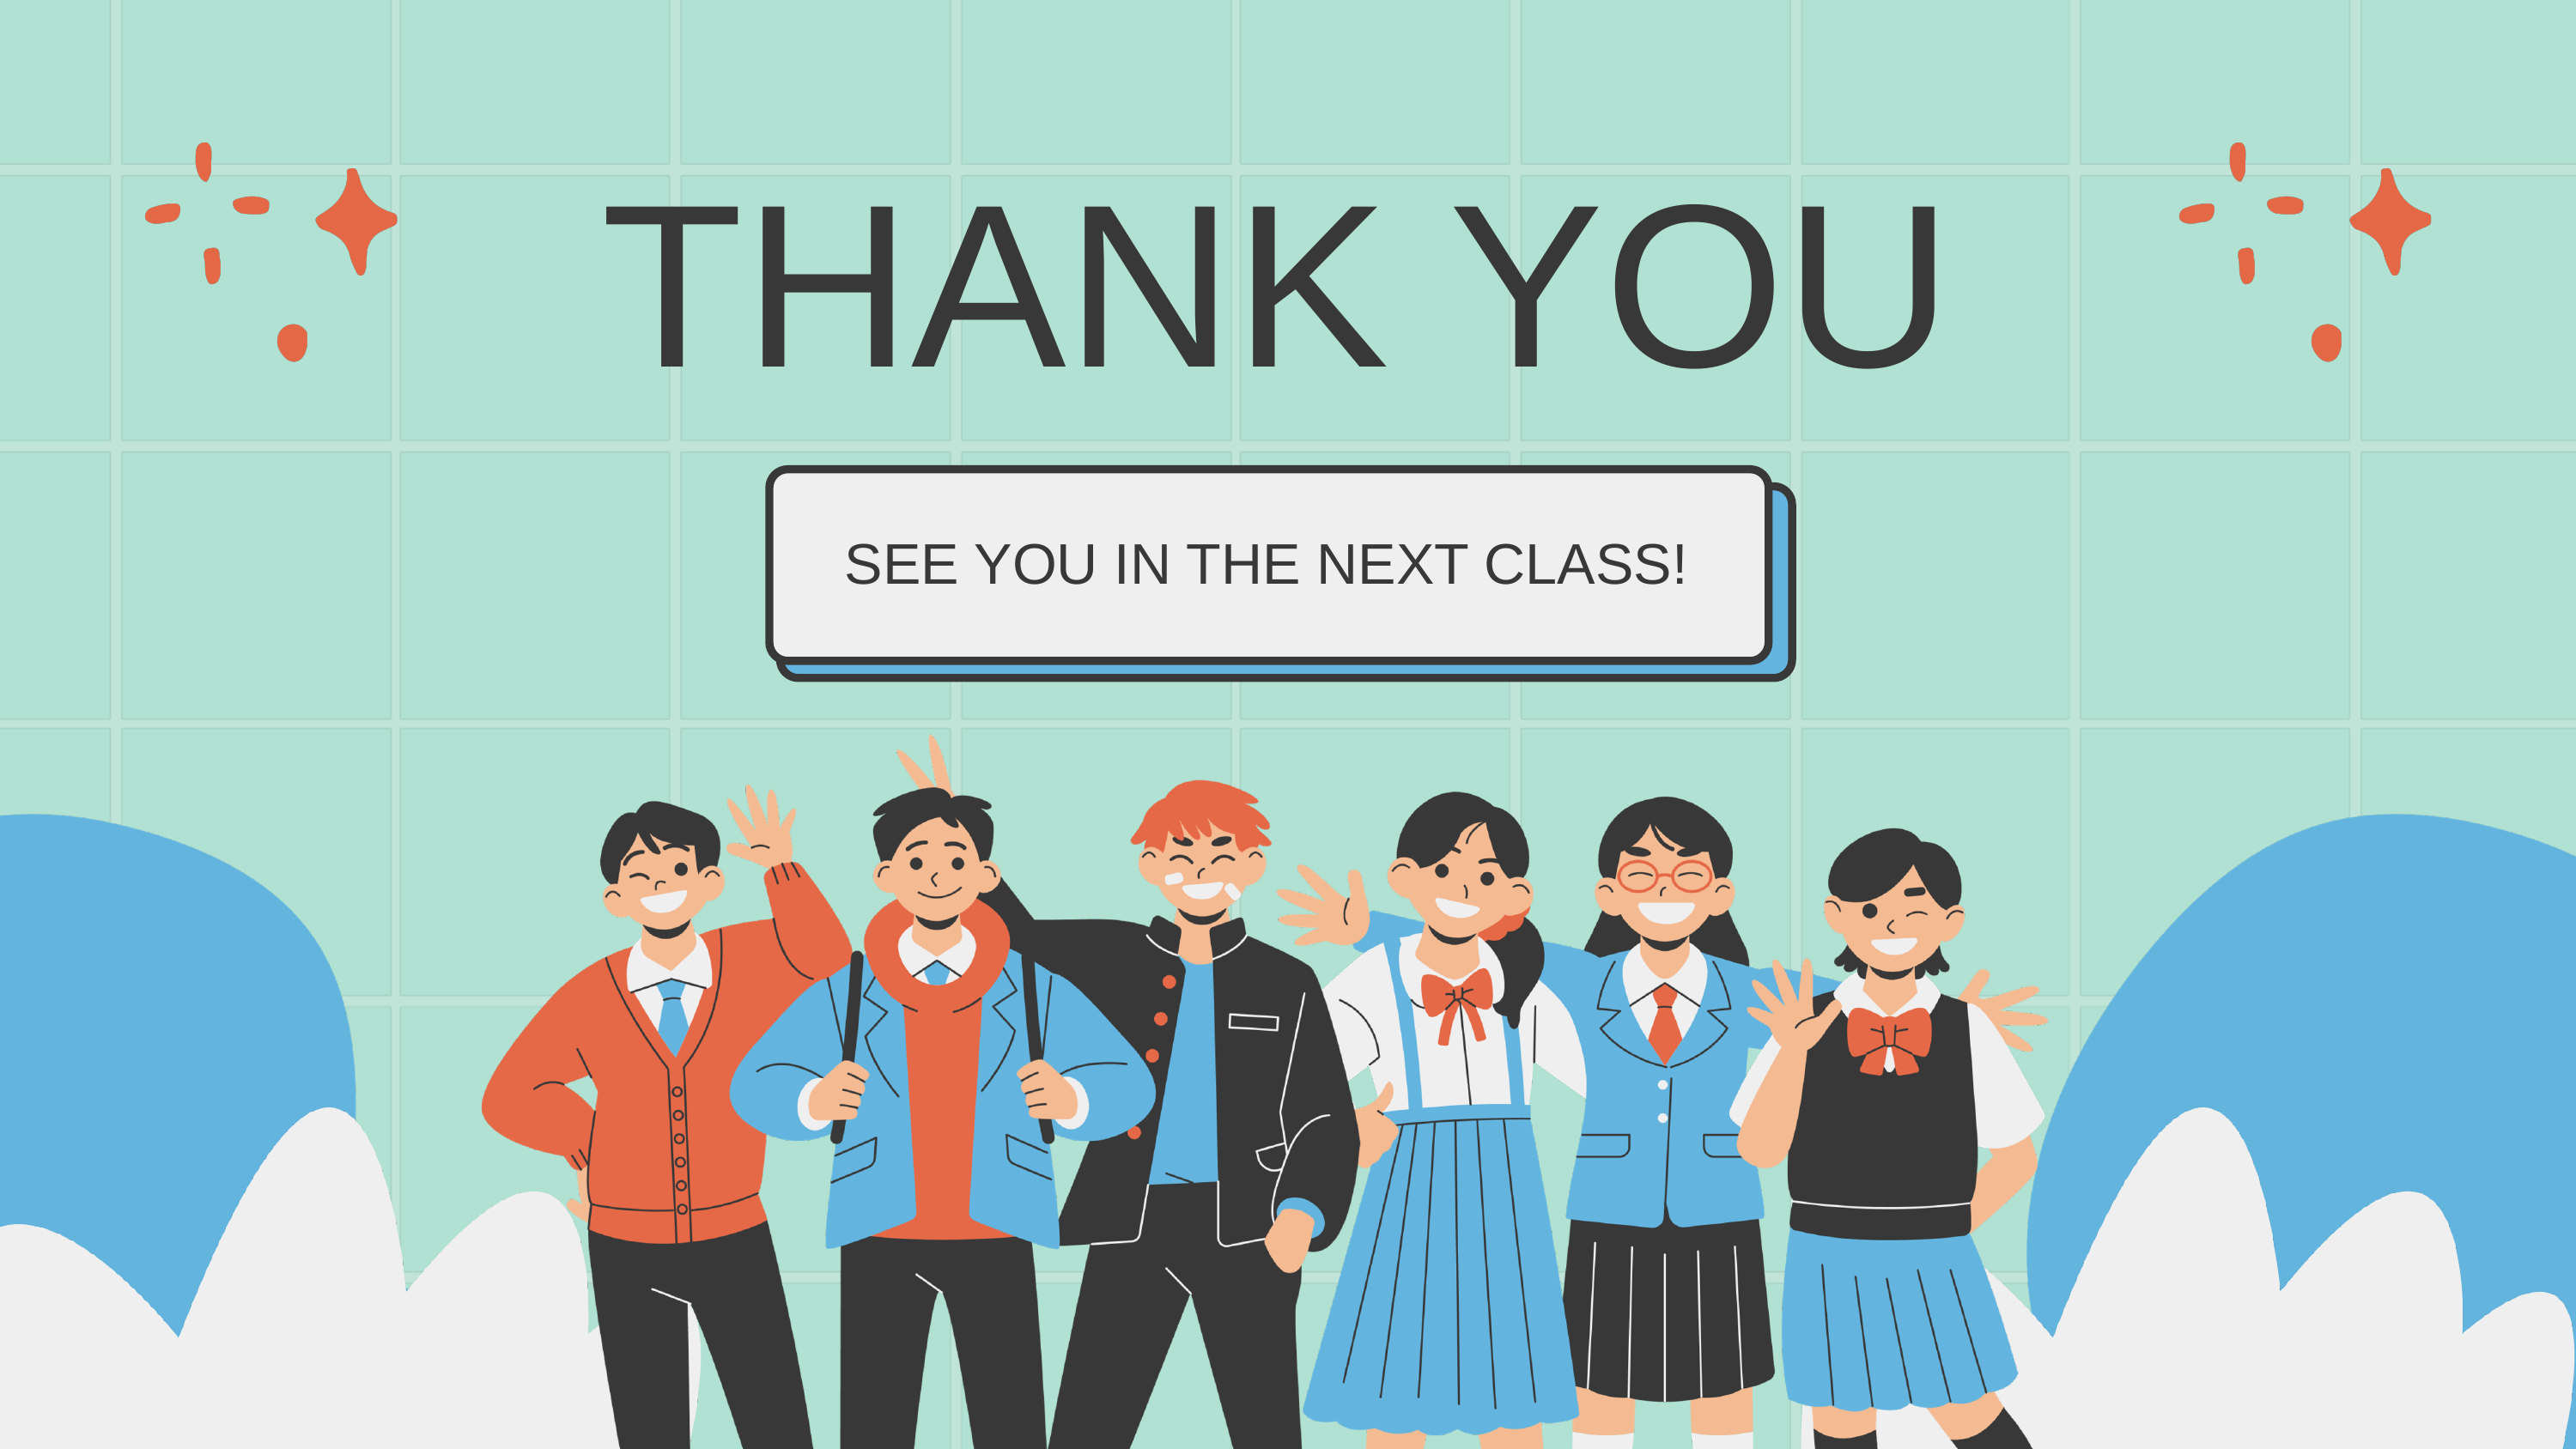

THANK YOU

SEE YOU IN THE NEXT CLASS!